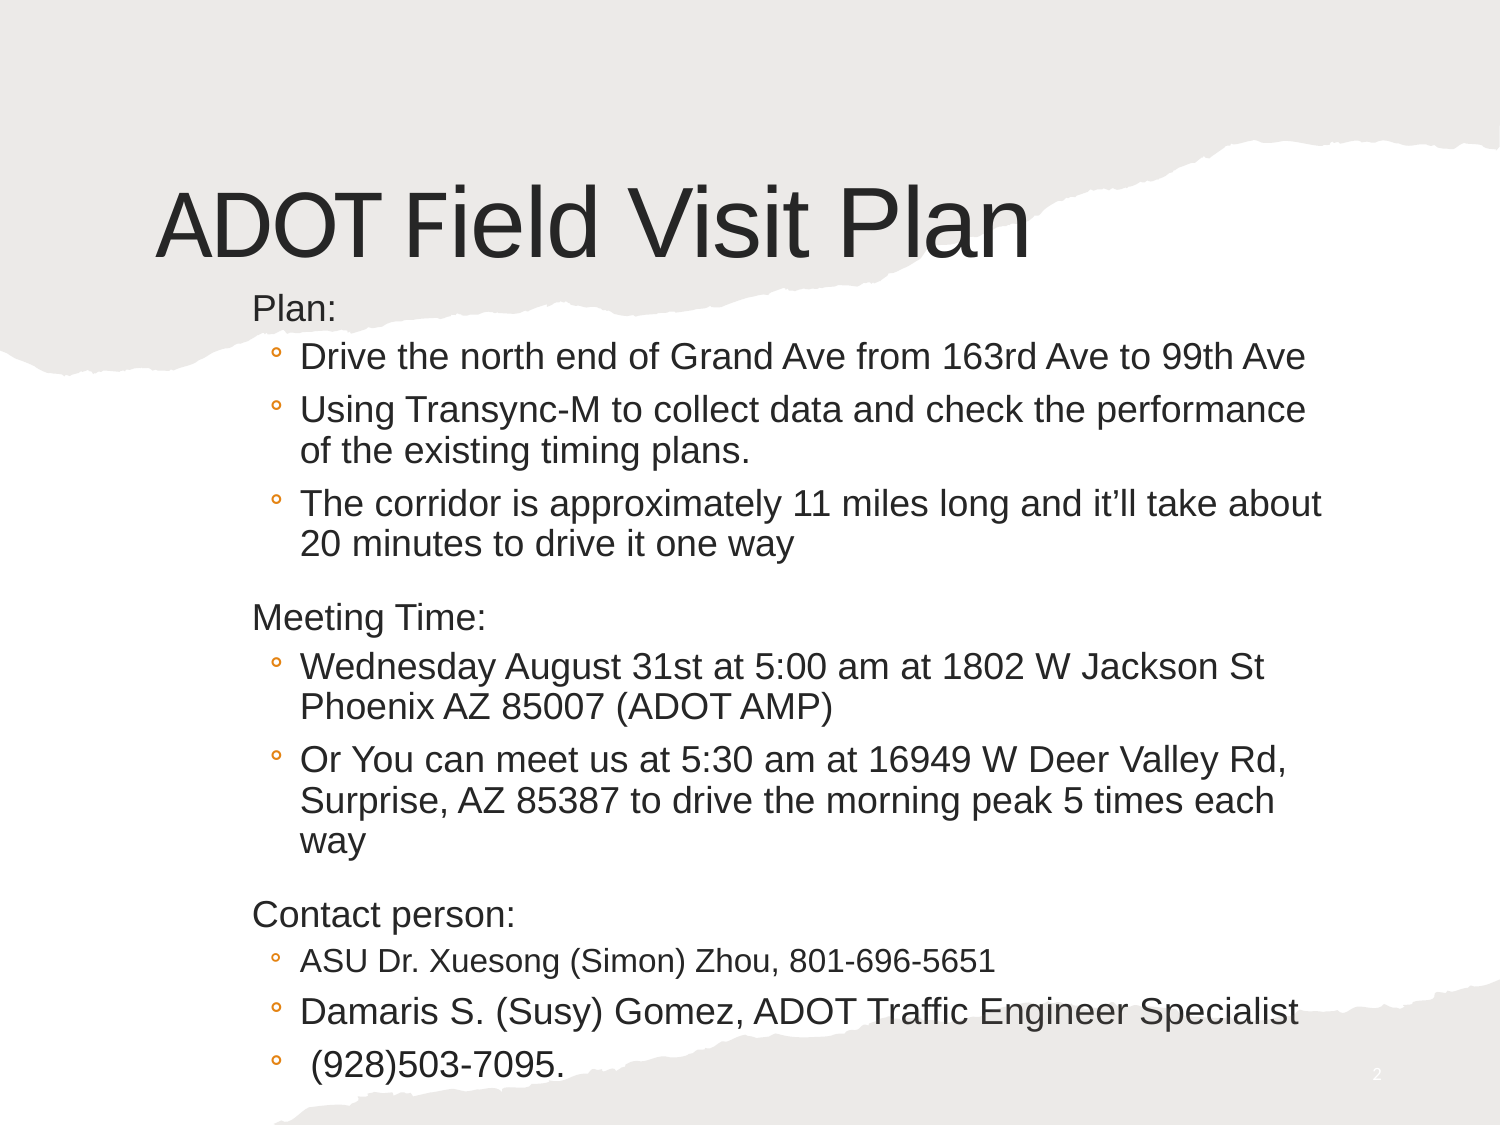

# ADOT Field Visit Plan
Plan:
Drive the north end of Grand Ave from 163rd Ave to 99th Ave
Using Transync-M to collect data and check the performance of the existing timing plans.
The corridor is approximately 11 miles long and it’ll take about 20 minutes to drive it one way
Meeting Time:
Wednesday August 31st at 5:00 am at 1802 W Jackson St Phoenix AZ 85007 (ADOT AMP)
Or You can meet us at 5:30 am at 16949 W Deer Valley Rd, Surprise, AZ 85387 to drive the morning peak 5 times each way
Contact person:
ASU Dr. Xuesong (Simon) Zhou, 801-696-5651
Damaris S. (Susy) Gomez, ADOT Traffic Engineer Specialist
 (928)503-7095.

2